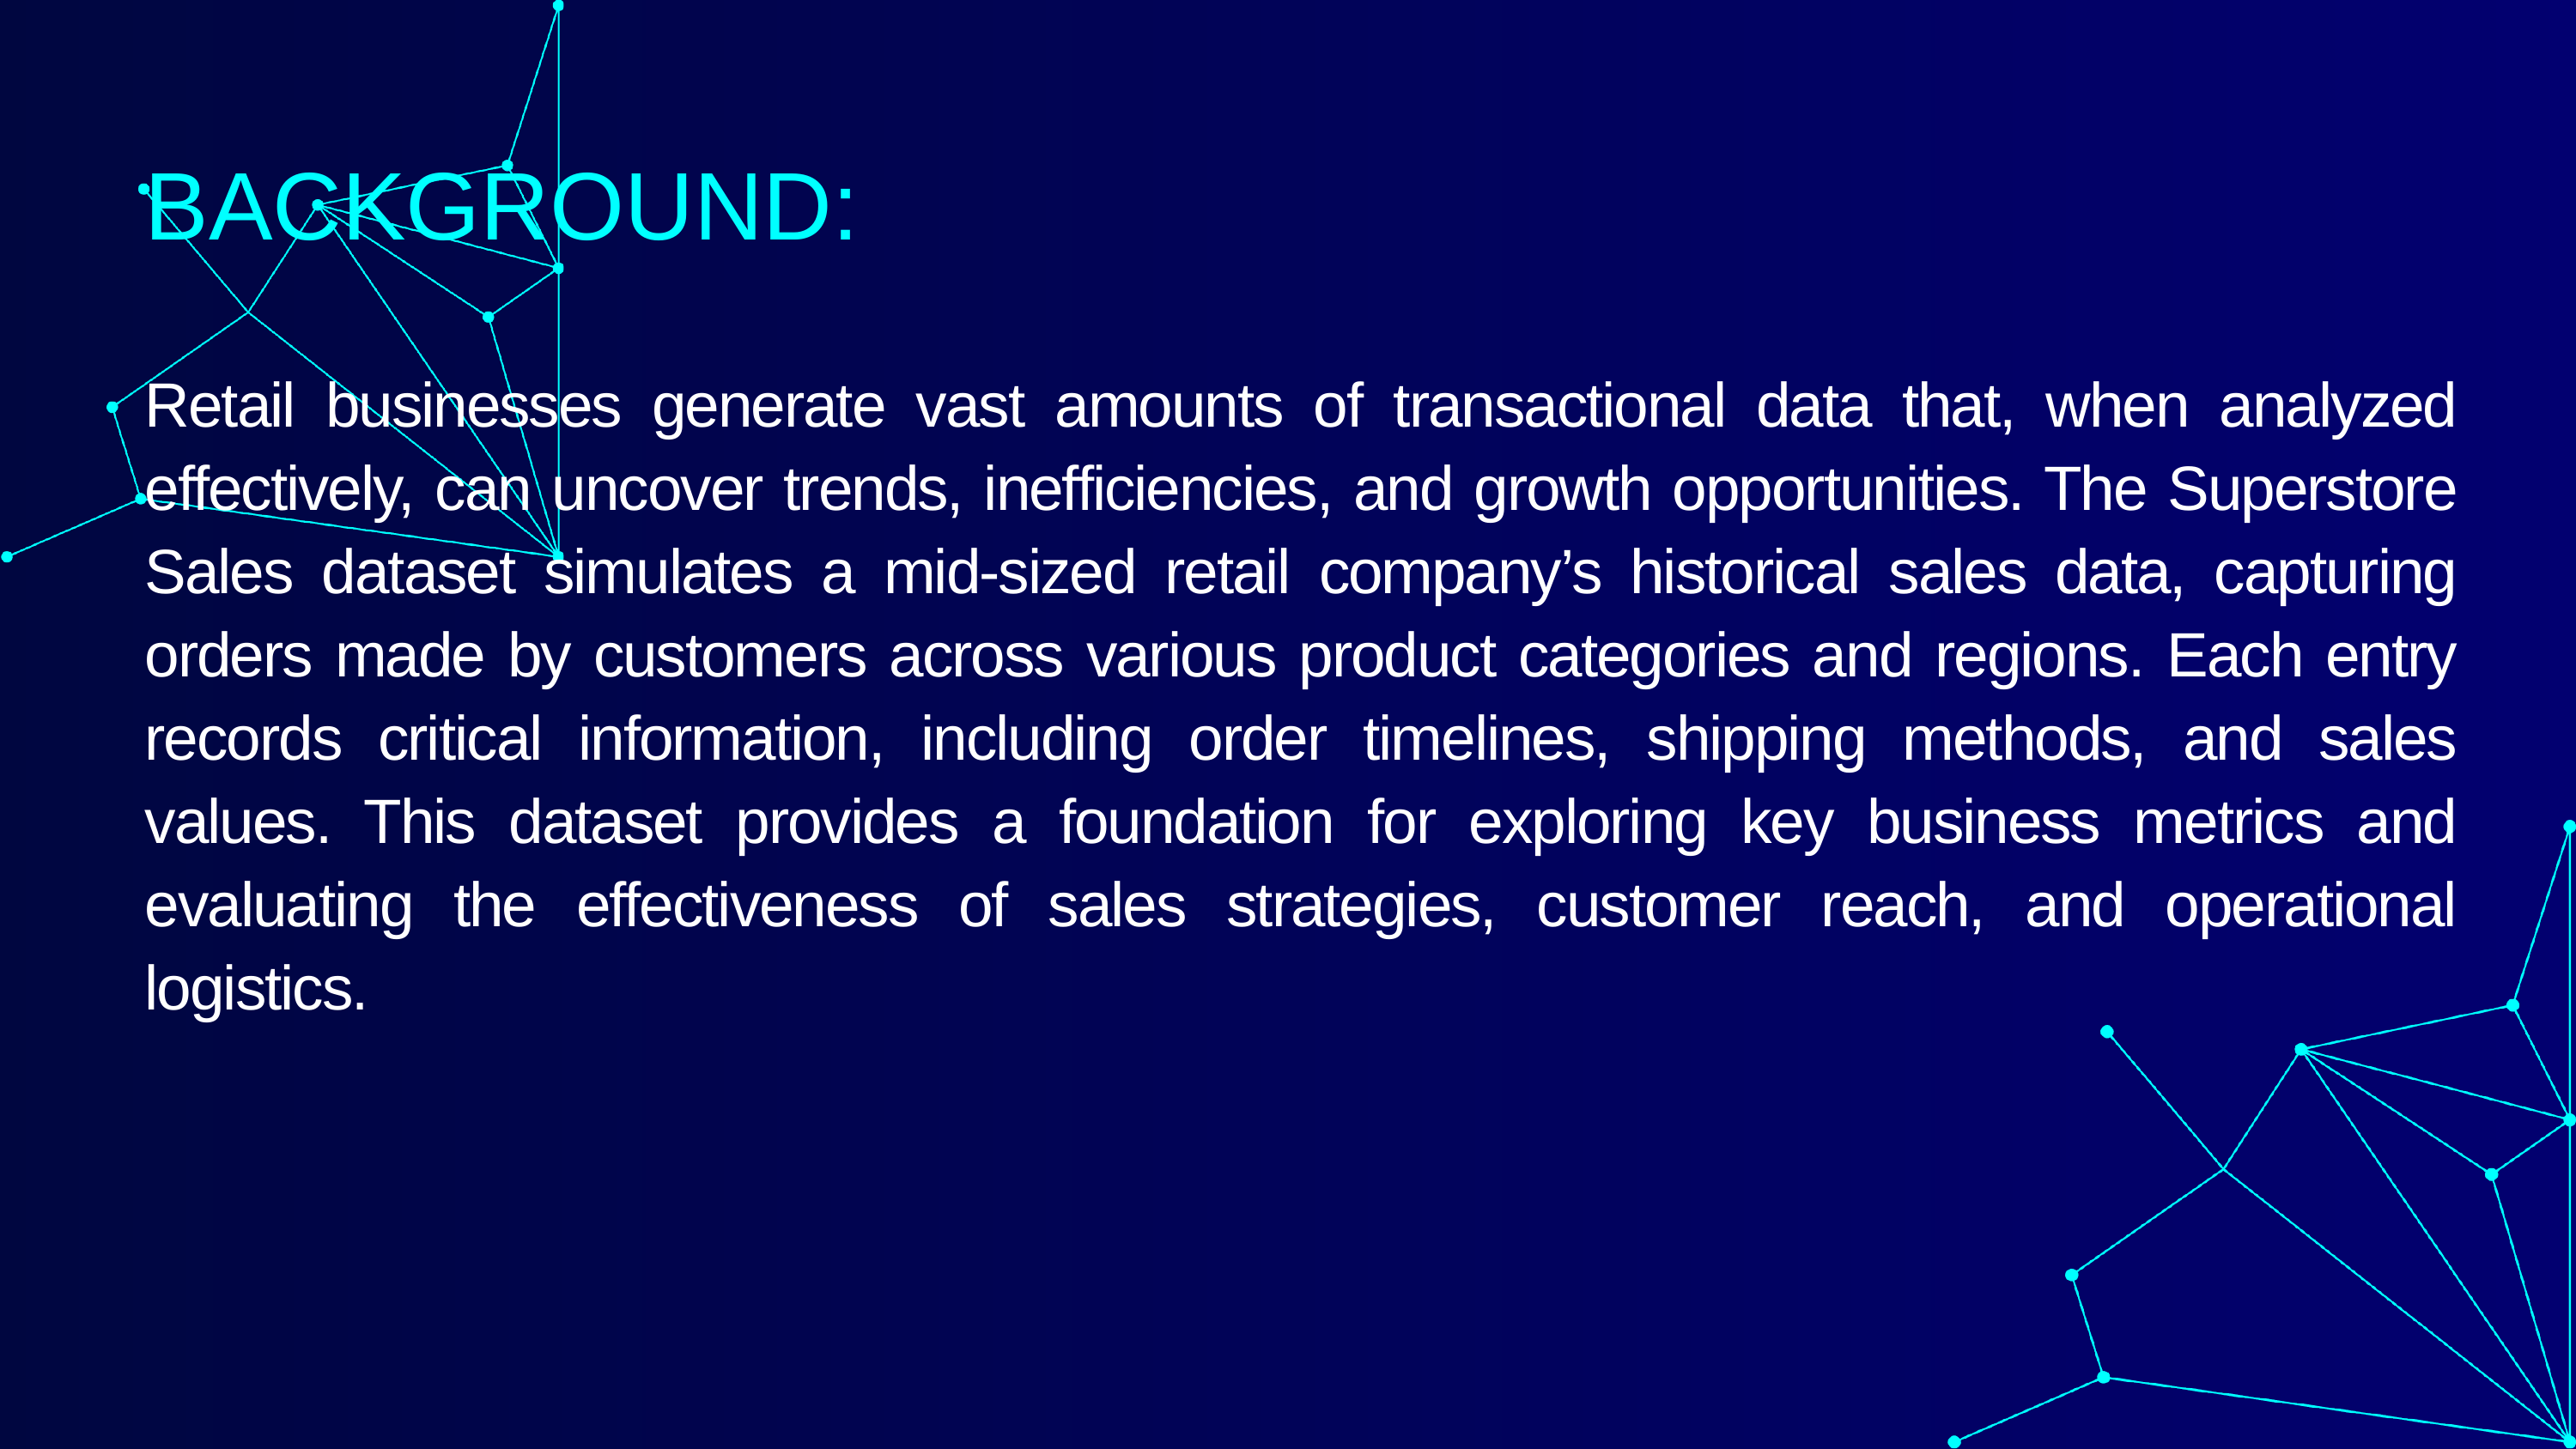

BACKGROUND:

Retail businesses generate vast amounts of transactional data that, when analyzed effectively, can uncover trends, inefficiencies, and growth opportunities. The Superstore Sales dataset simulates a mid-sized retail company’s historical sales data, capturing orders made by customers across various product categories and regions. Each entry records critical information, including order timelines, shipping methods, and sales values. This dataset provides a foundation for exploring key business metrics and evaluating the effectiveness of sales strategies, customer reach, and operational logistics.